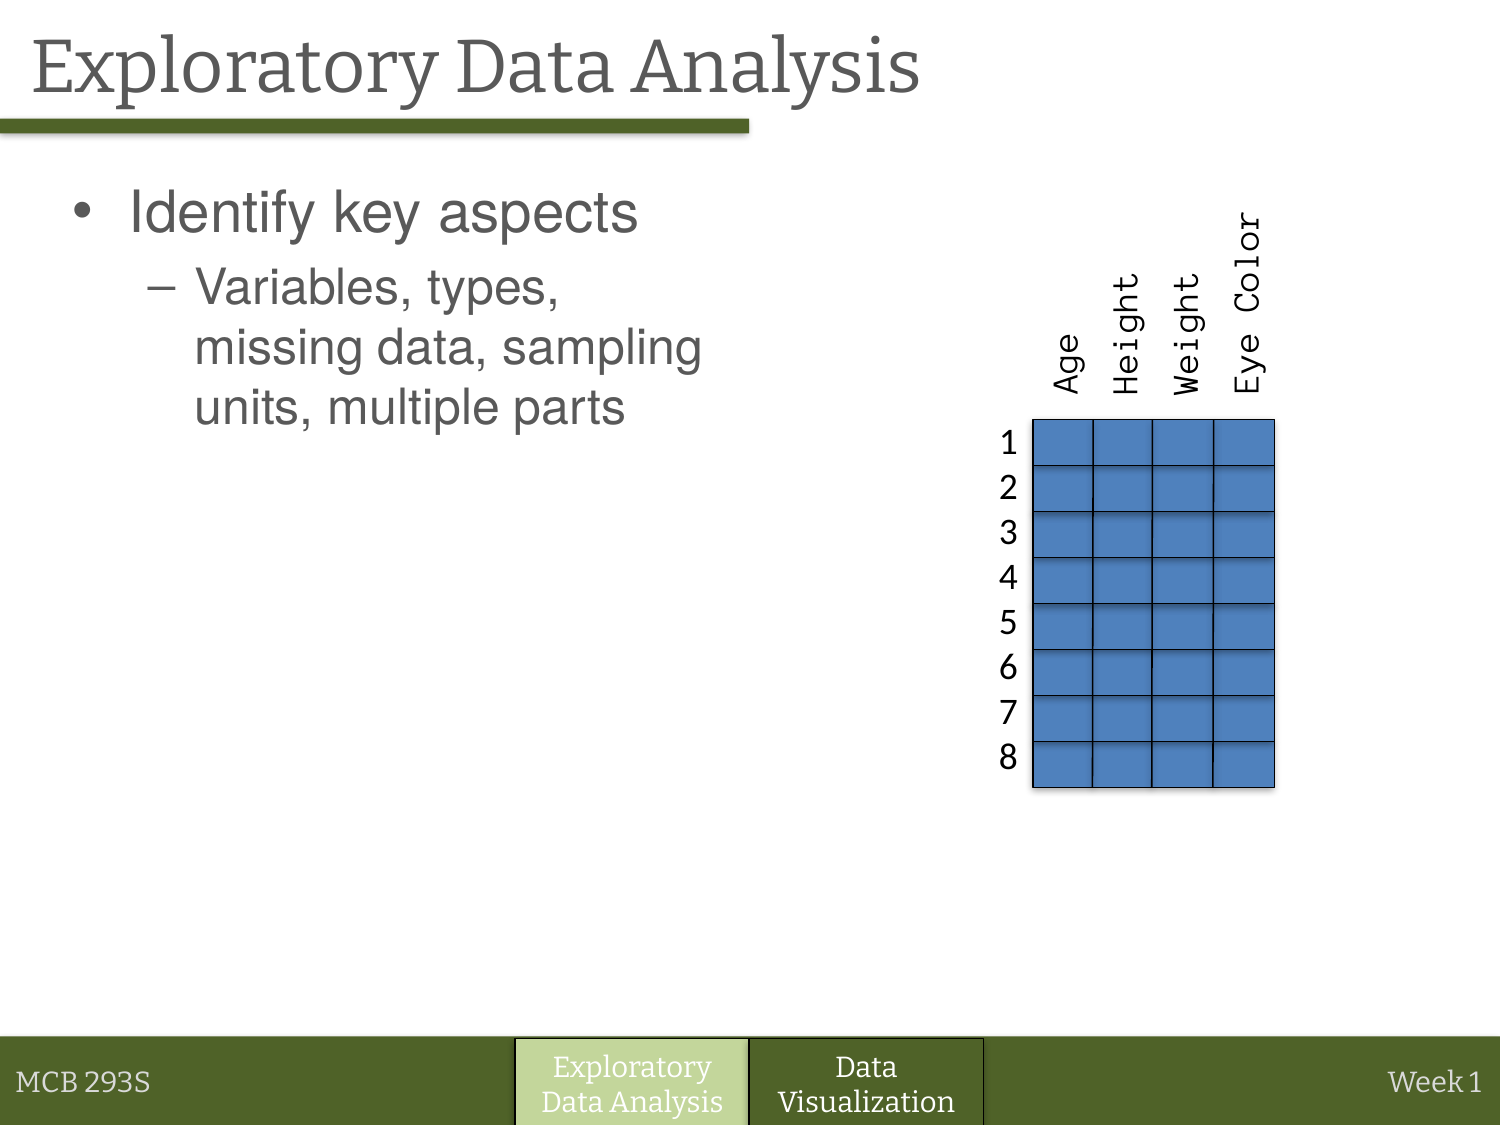

# Exploratory Data Analysis

Identify key aspects
Variables, types, missing data, sampling units, multiple parts
Eye Color
Height
Weight
Age
1
2
3
4
5
6
7
8

Exploratory
Data Analysis
Data Visualization
MCB 293S
Week 1